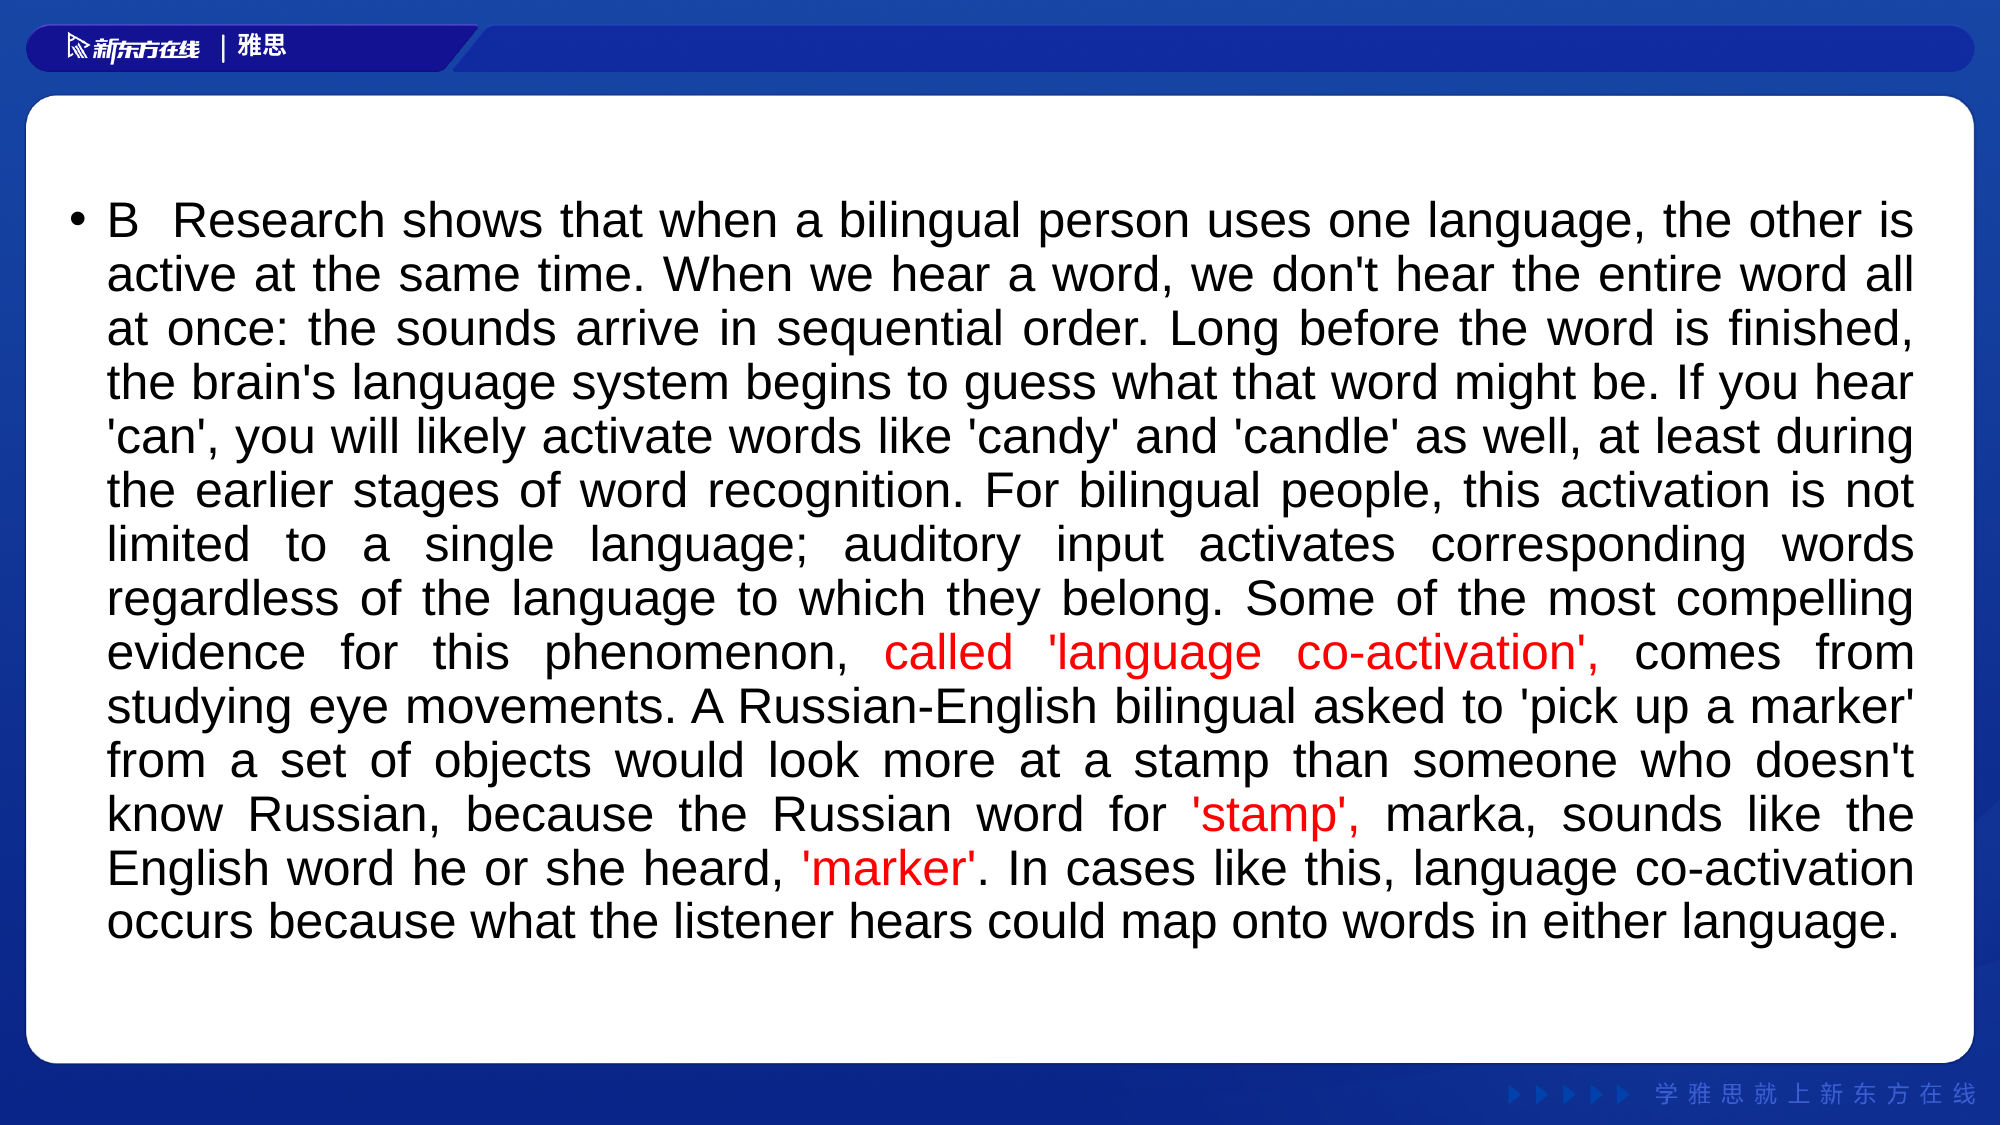

B  Research shows that when a bilingual person uses one language, the other is active at the same time. When we hear a word, we don't hear the entire word all at once: the sounds arrive in sequential order. Long before the word is finished, the brain's language system begins to guess what that word might be. If you hear 'can', you will likely activate words like 'candy' and 'candle' as well, at least during the earlier stages of word recognition. For bilingual people, this activation is not limited to a single language; auditory input activates corresponding words regardless of the language to which they belong. Some of the most compelling evidence for this phenomenon, called 'language co-activation', comes from studying eye movements. A Russian-English bilingual asked to 'pick up a marker' from a set of objects would look more at a stamp than someone who doesn't know Russian, because the Russian word for 'stamp', marka, sounds like the English word he or she heard, 'marker'. In cases like this, language co-activation occurs because what the listener hears could map onto words in either language.
#